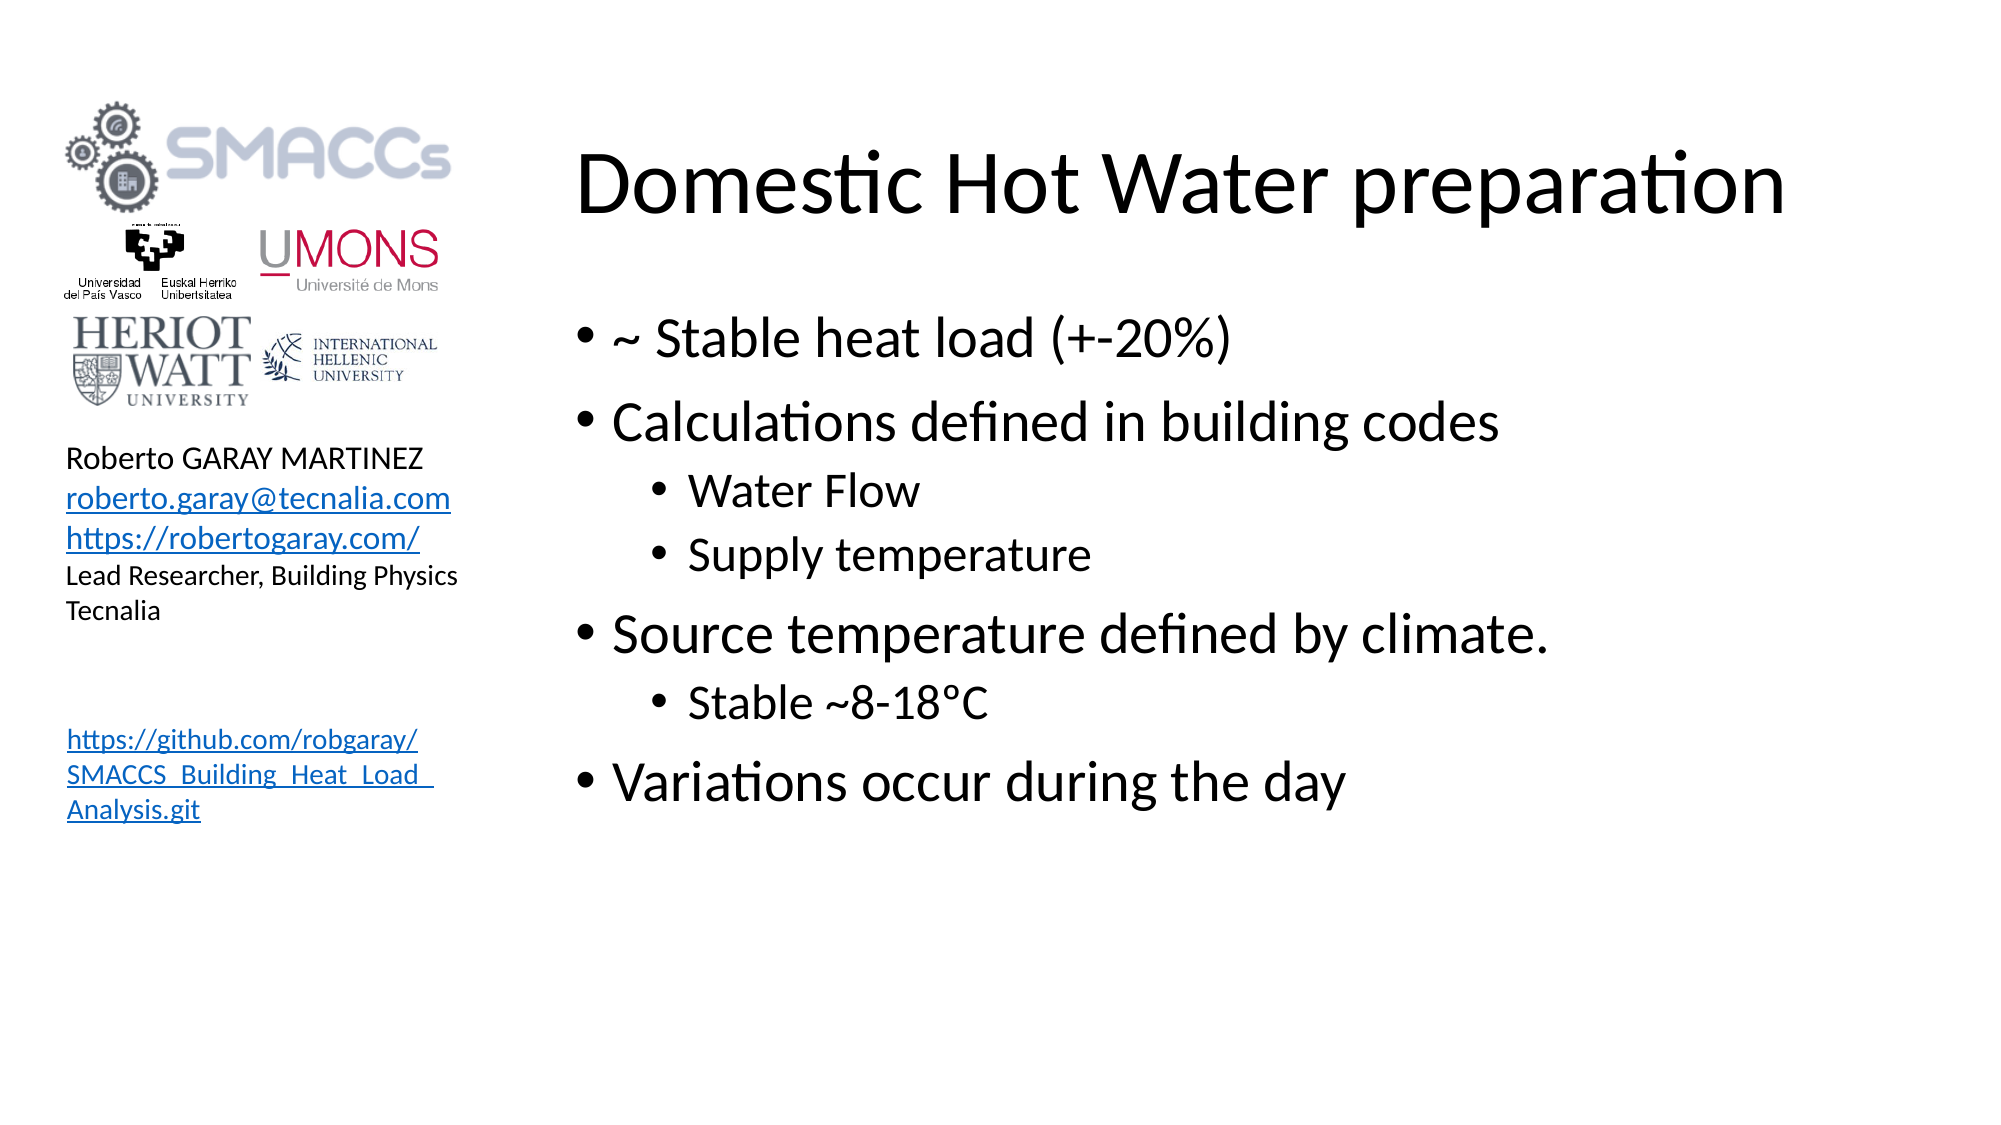

# Domestic Hot Water preparation
~ Stable heat load (+-20%)
Calculations defined in building codes
Water Flow
Supply temperature
Source temperature defined by climate.
Stable ~8-18ºC
Variations occur during the day